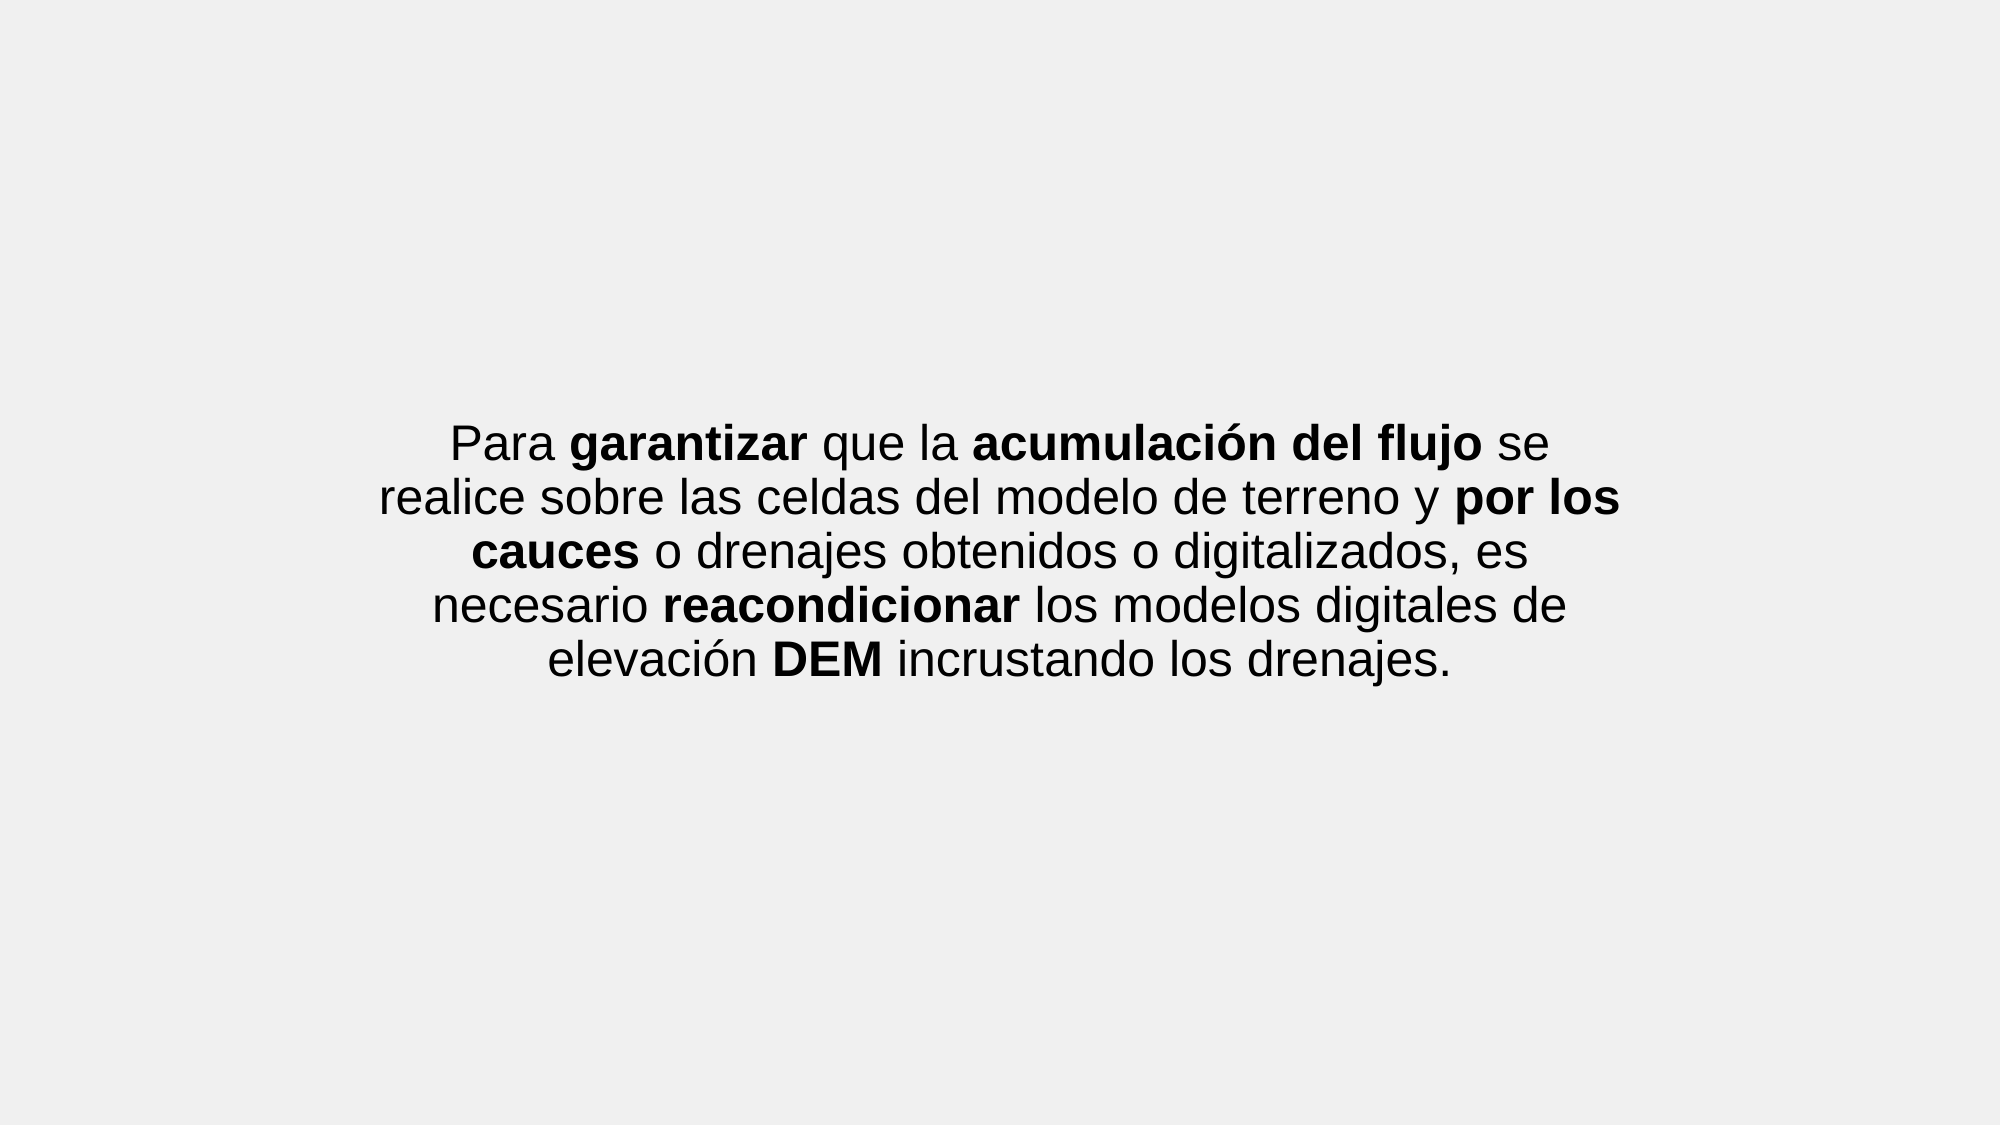

# Para garantizar que la acumulación del flujo se realice sobre las celdas del modelo de terreno y por los cauces o drenajes obtenidos o digitalizados, es necesario reacondicionar los modelos digitales de elevación DEM incrustando los drenajes.